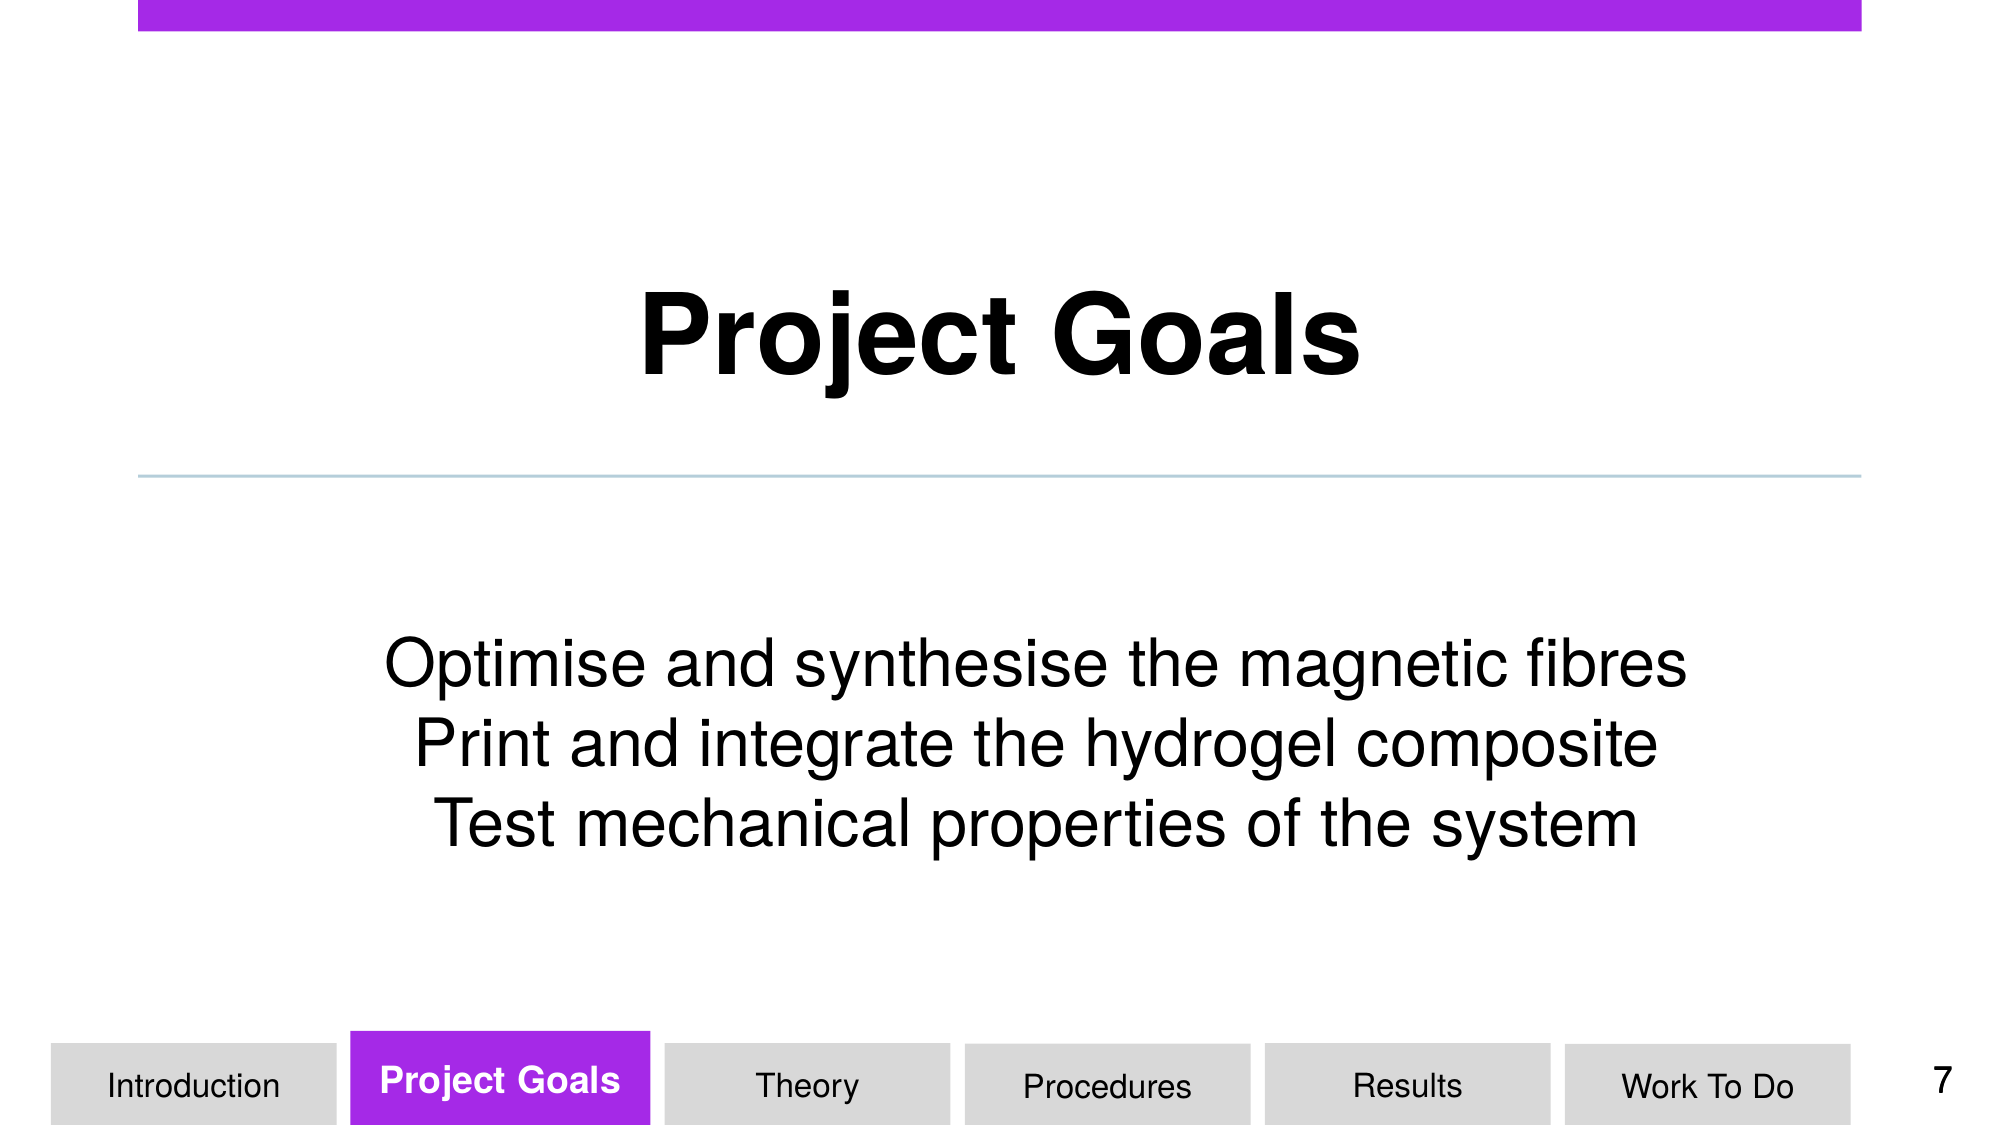

# Project Goals

Optimise and synthesise the magnetic fibres
Print and integrate the hydrogel composite
Test mechanical properties of the system

Project Goals
Introduction
Results
Theory
Procedures
Work To Do
7
7